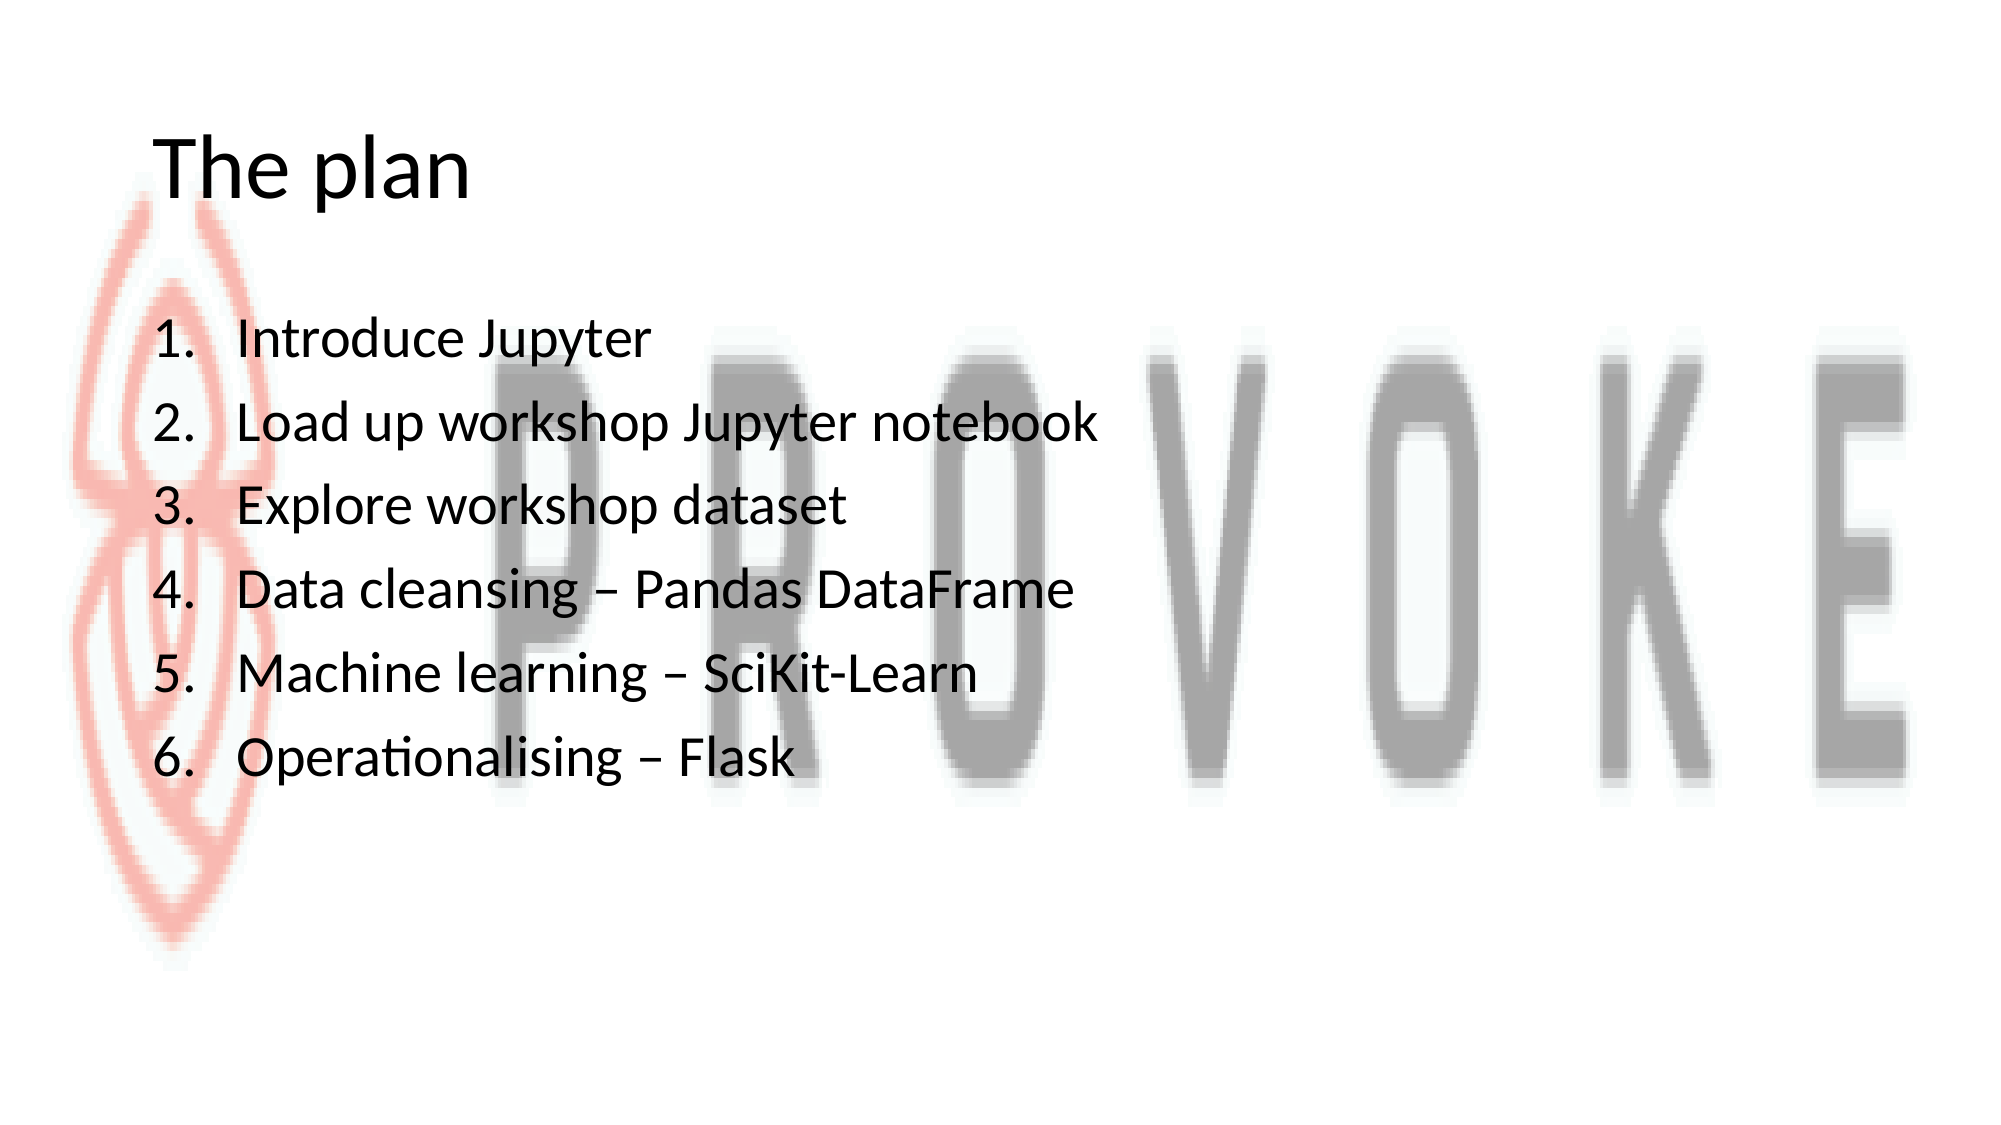

# The plan
Introduce Jupyter
Load up workshop Jupyter notebook
Explore workshop dataset
Data cleansing – Pandas DataFrame
Machine learning – SciKit-Learn
Operationalising – Flask